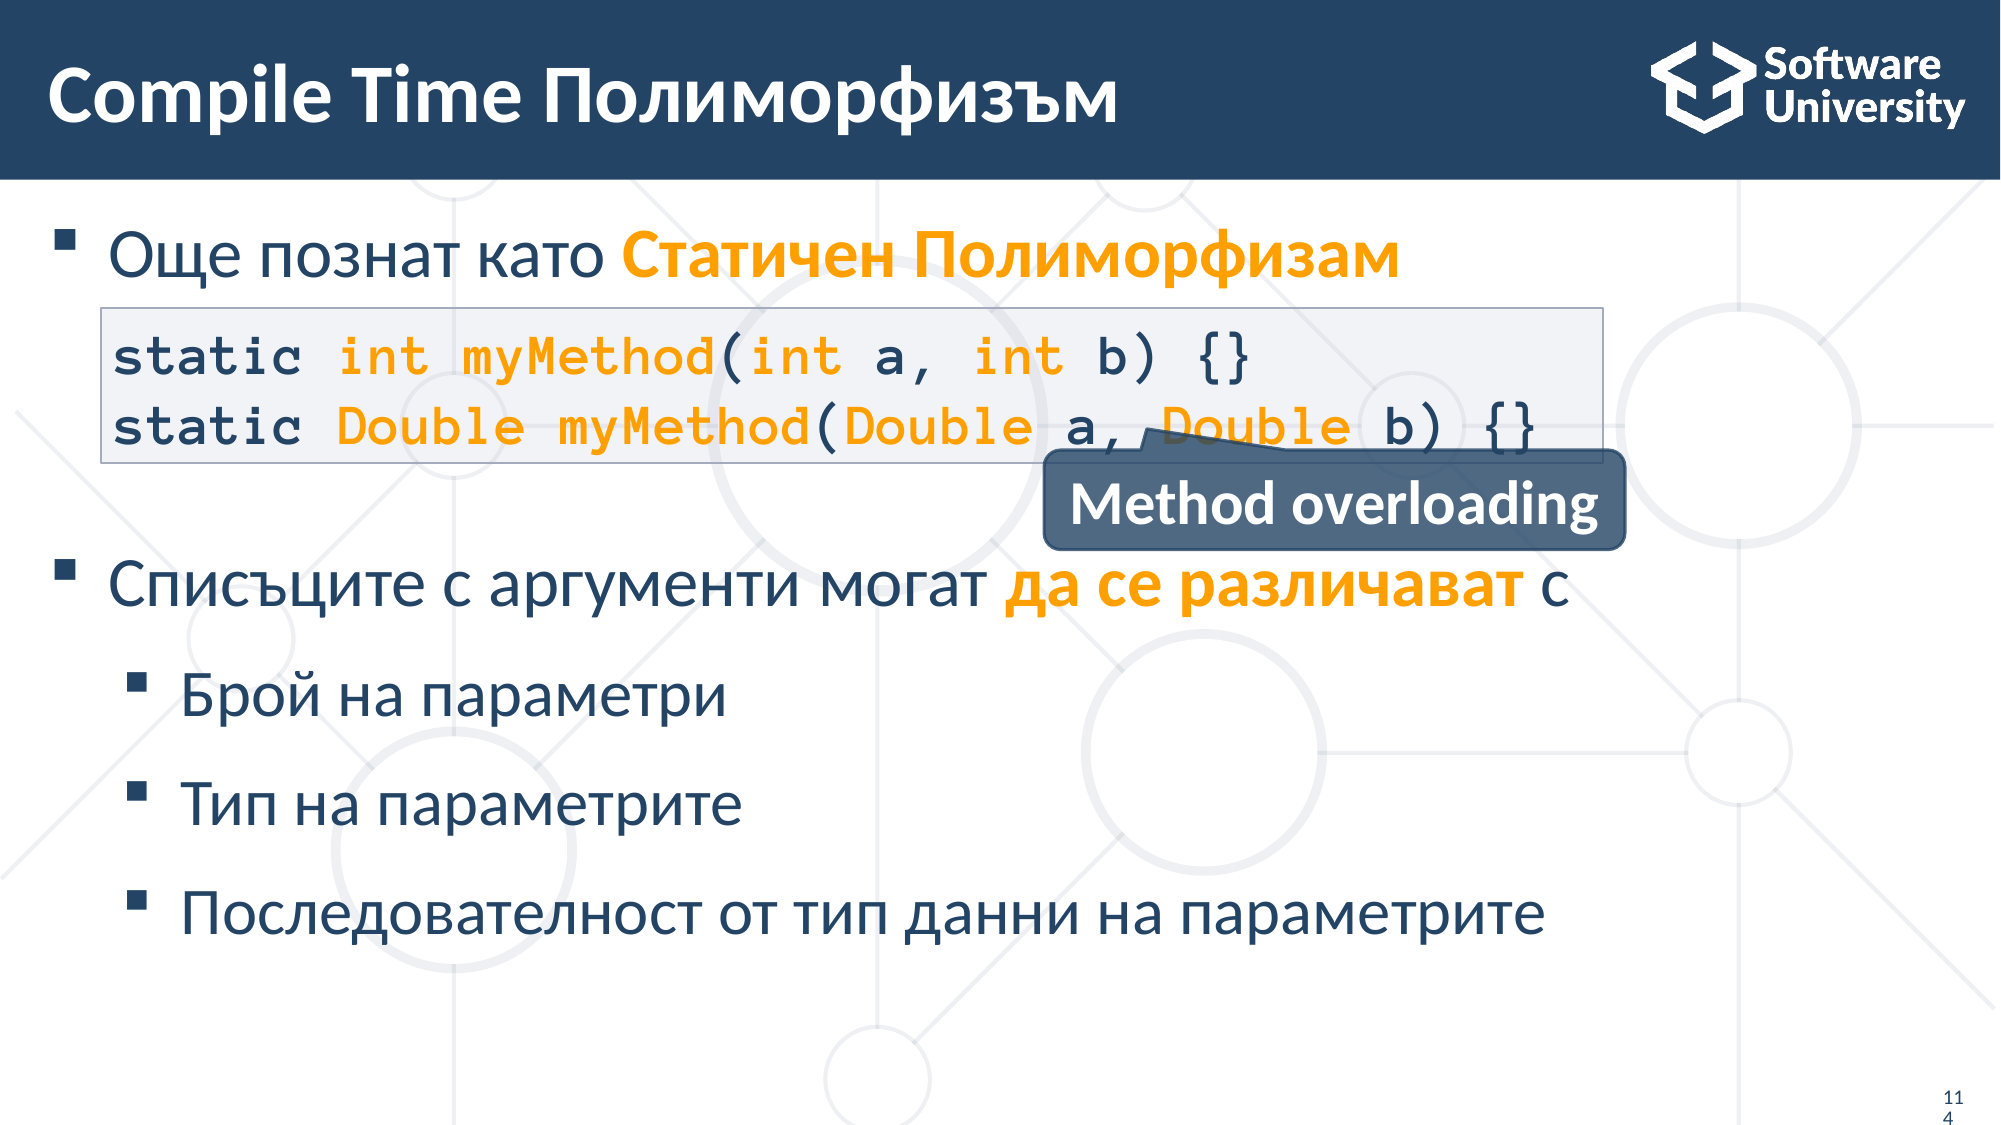

# Compile Time Полиморфизъм
Още познат като Статичен Полиморфизам

Списъците с аргументи могат да се различават с
Брой на параметри
Тип на параметрите
Последователност от тип данни на параметрите
static int myMethod(int a, int b) {}
static Double myMethod(Double a, Double b) {}
Method overloading
114